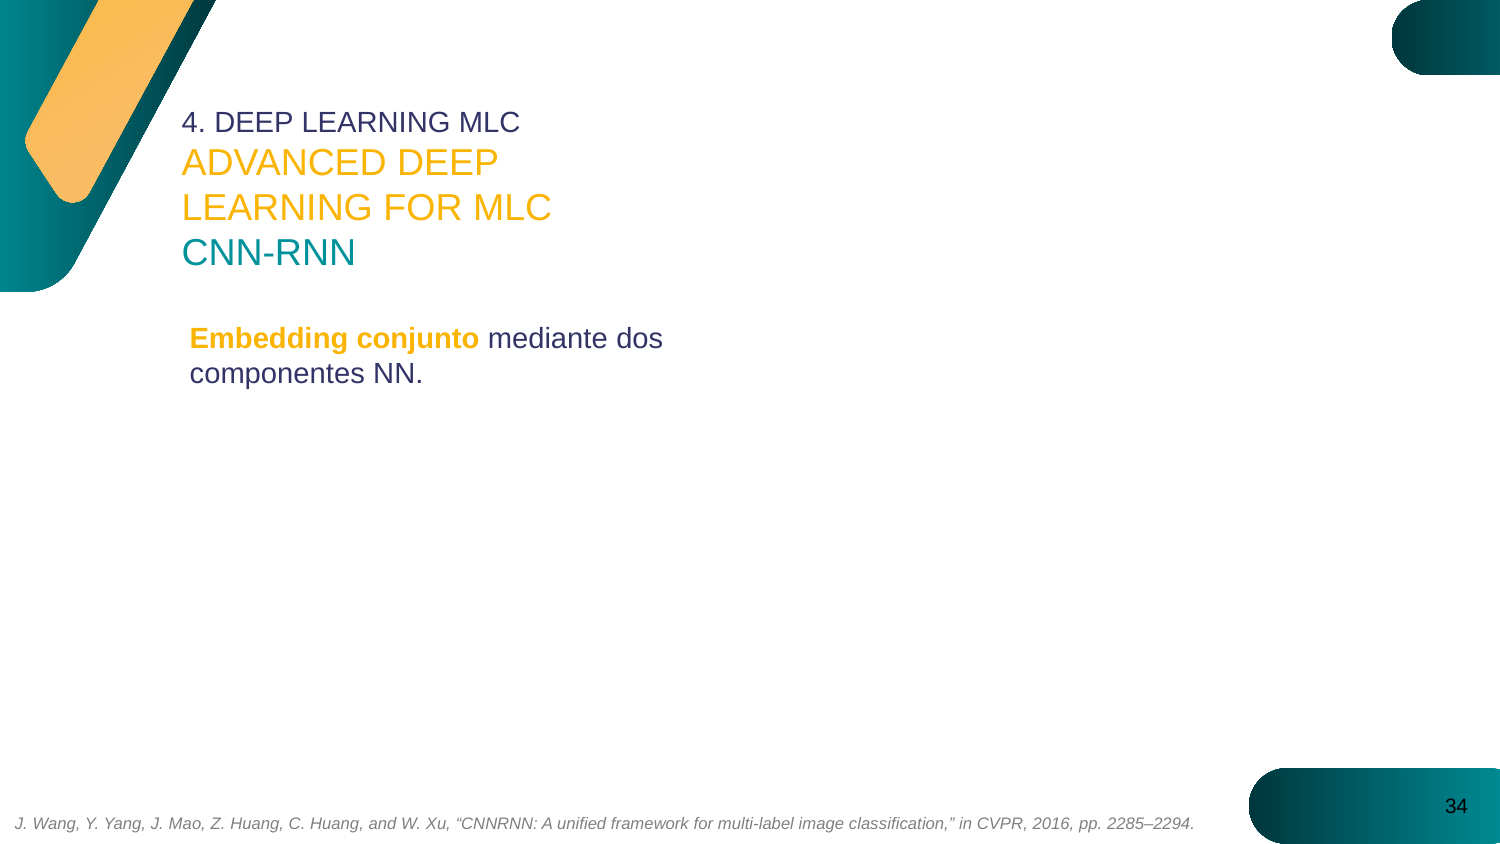

4. DEEP LEARNING MLC
ADVANCED DEEP LEARNING FOR MLC
CNN-RNN
Embedding conjunto mediante dos componentes NN.
34
J. Wang, Y. Yang, J. Mao, Z. Huang, C. Huang, and W. Xu, “CNNRNN: A unified framework for multi-label image classification,” in CVPR, 2016, pp. 2285–2294.